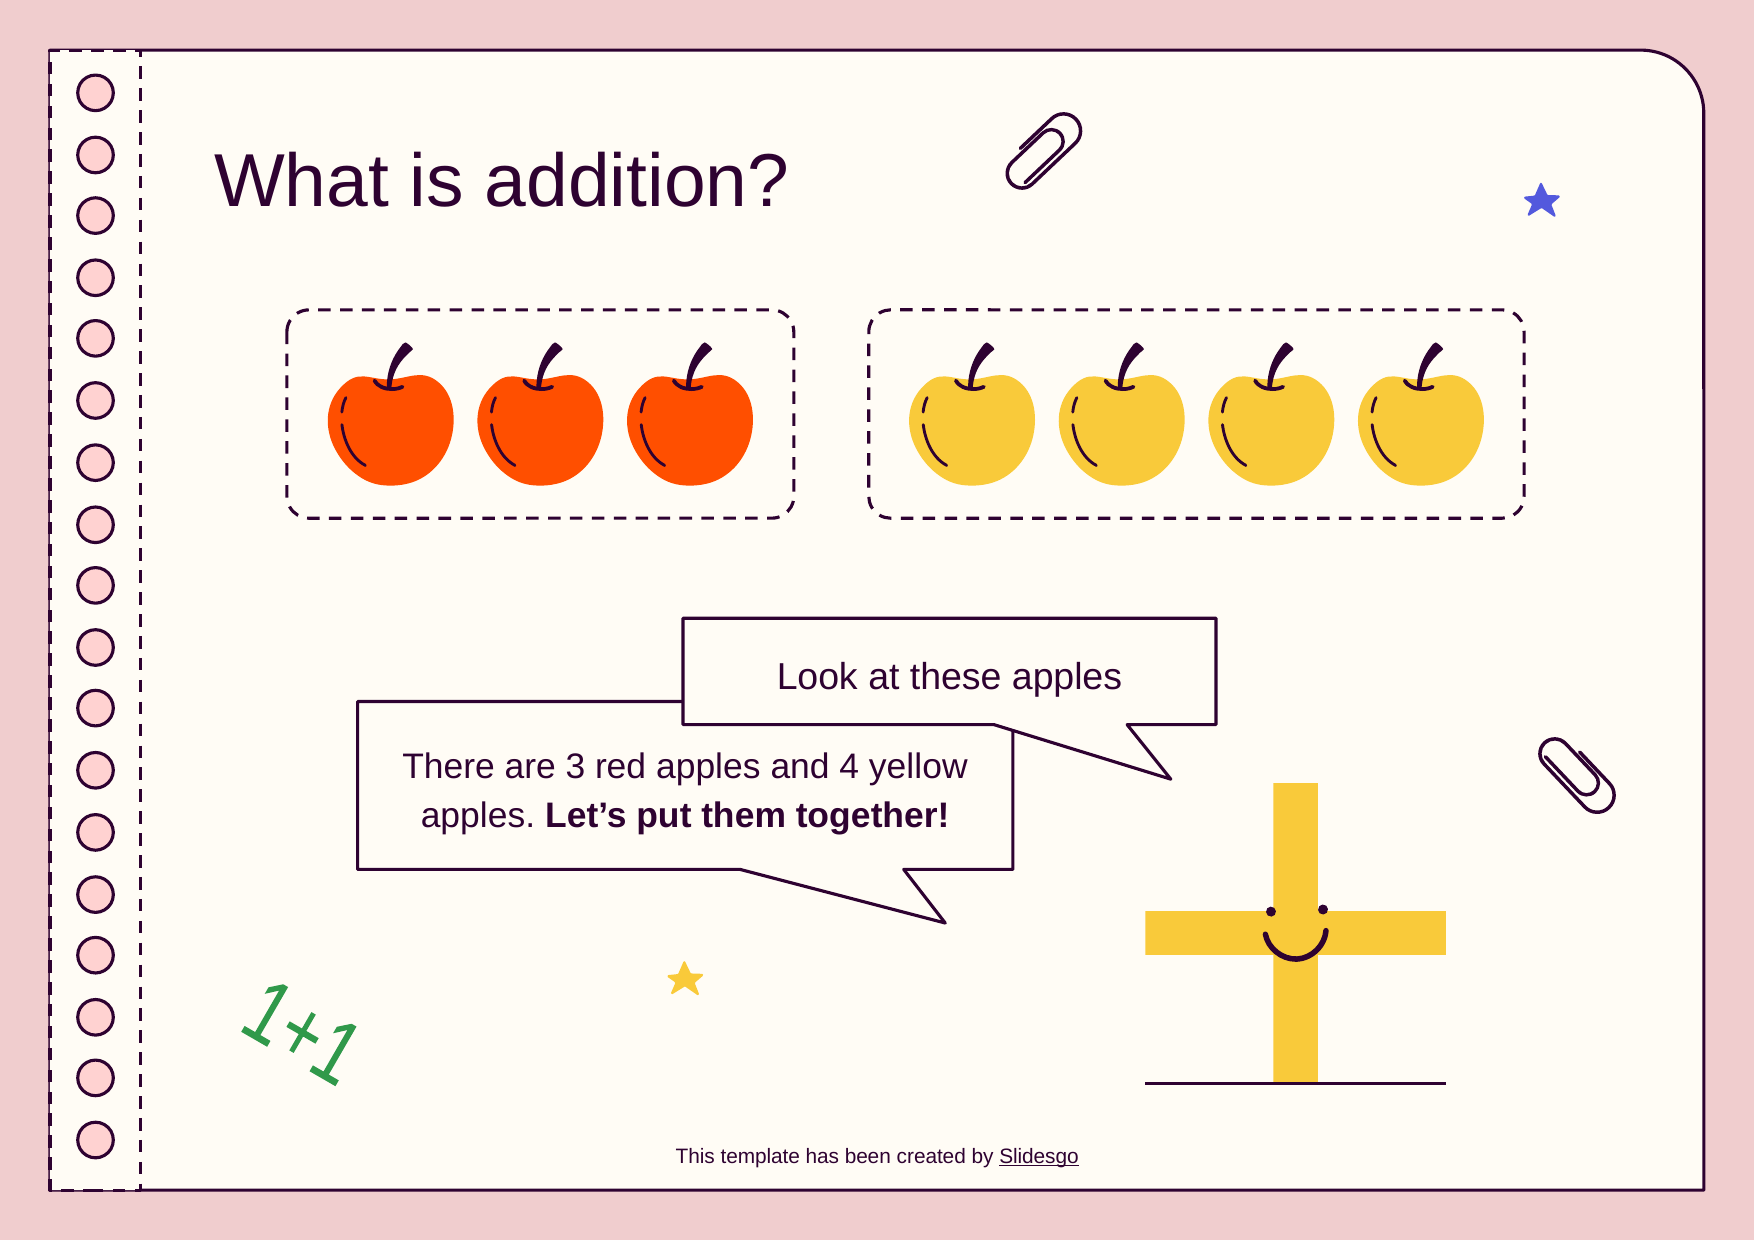

# What is addition?

Look at these apples
There are 3 red apples and 4 yellow apples. Let’s put them together!

+

1+1
This template has been created by Slidesgo